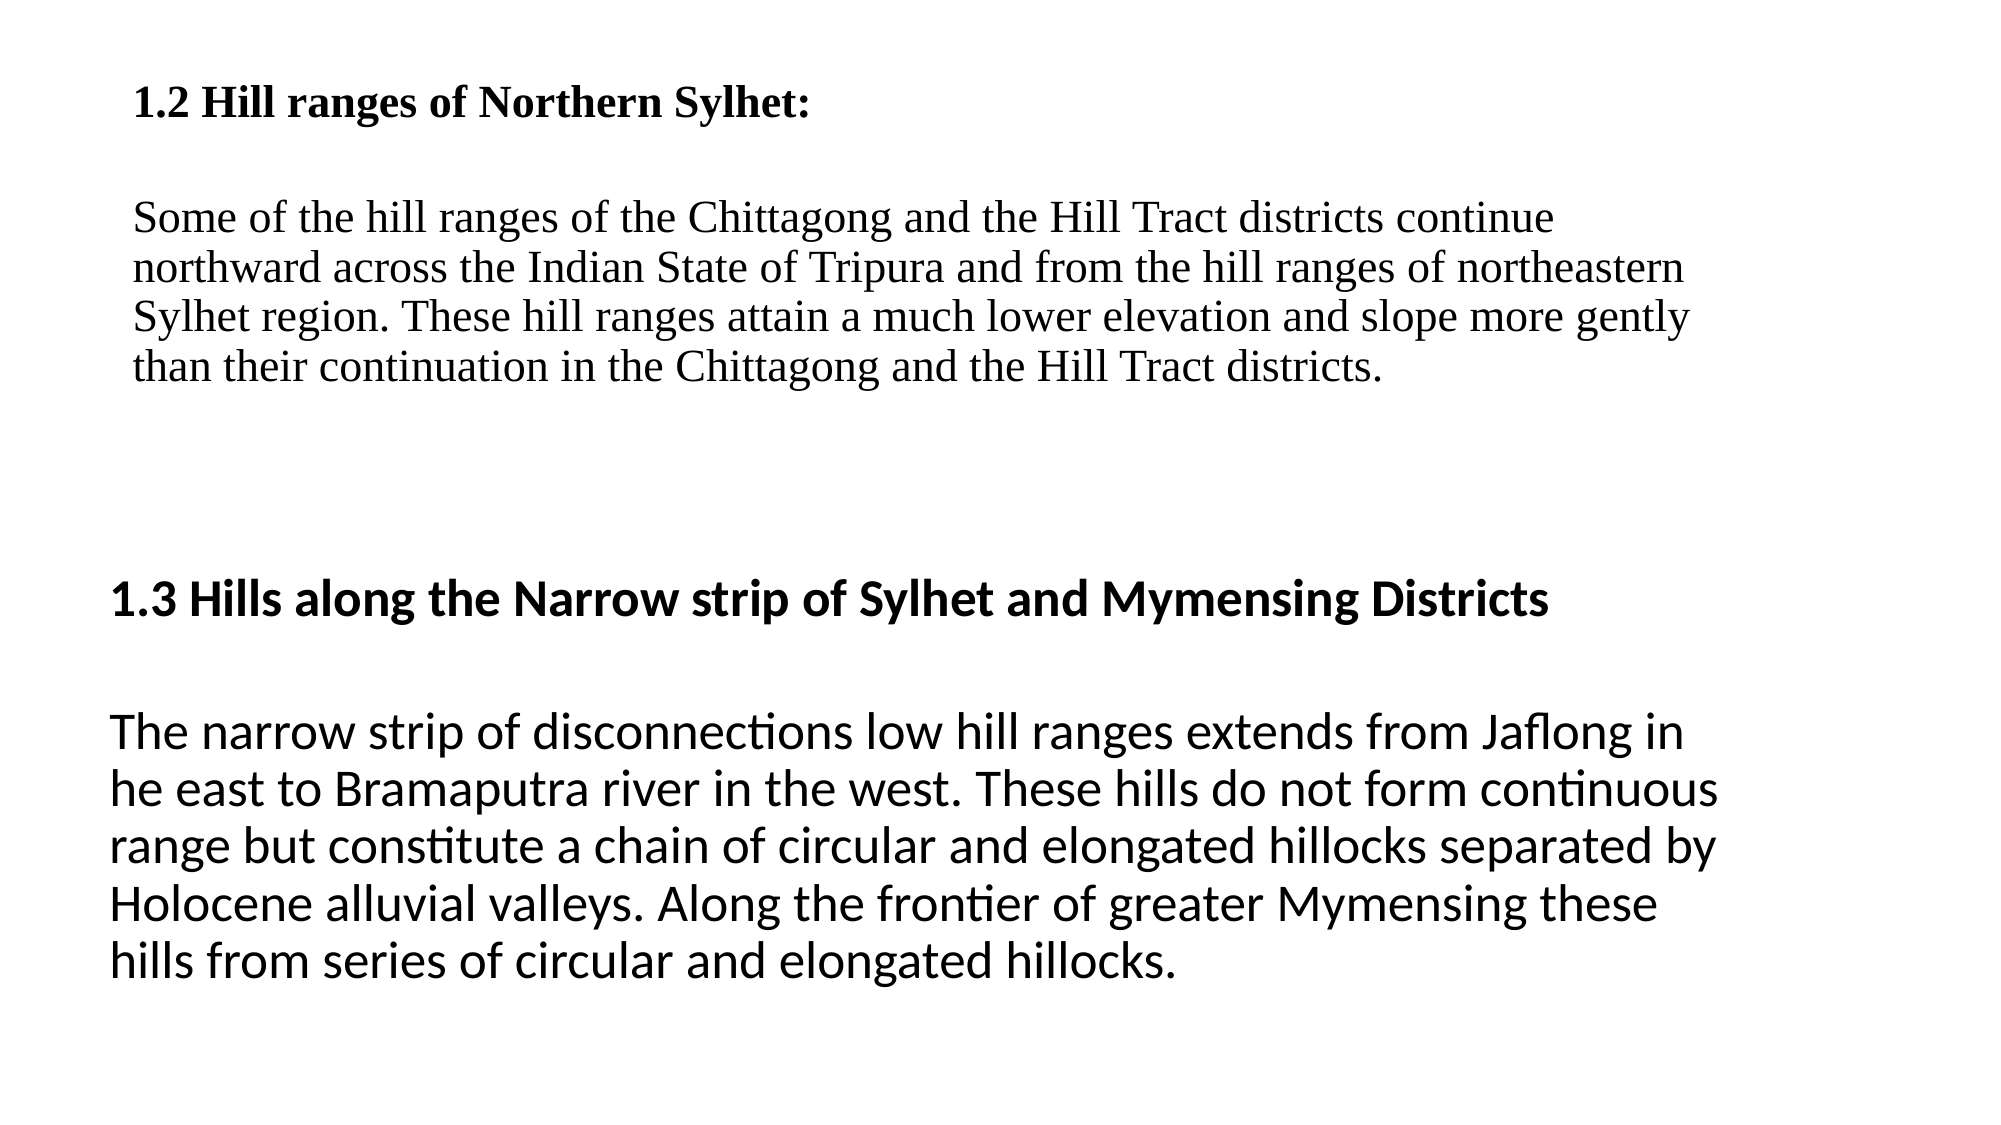

1.2 Hill ranges of Northern Sylhet:
Some of the hill ranges of the Chittagong and the Hill Tract districts continue northward across the Indian State of Tripura and from the hill ranges of northeastern Sylhet region. These hill ranges attain a much lower elevation and slope more gently than their continuation in the Chittagong and the Hill Tract districts.
1.3 Hills along the Narrow strip of Sylhet and Mymensing Districts
The narrow strip of disconnections low hill ranges extends from Jaflong in he east to Bramaputra river in the west. These hills do not form continuous range but constitute a chain of circular and elongated hillocks separated by Holocene alluvial valleys. Along the frontier of greater Mymensing these hills from series of circular and elongated hillocks.